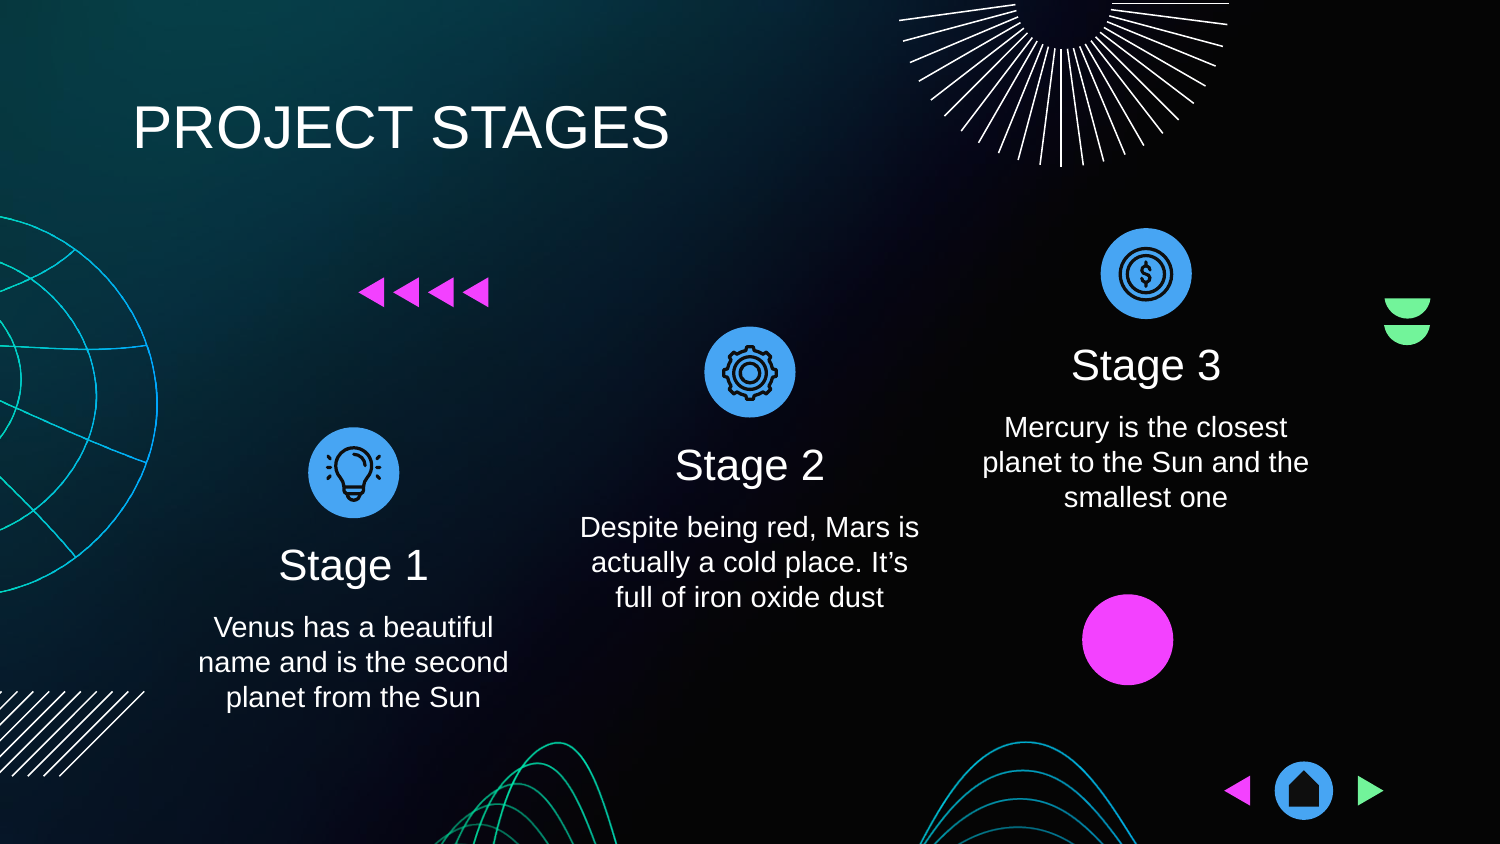

# PROJECT STAGES

Stage 3

Mercury is the closest planet to the Sun and the smallest one
Stage 2

Despite being red, Mars is actually a cold place. It’s full of iron oxide dust
Stage 1

Venus has a beautiful name and is the second planet from the Sun